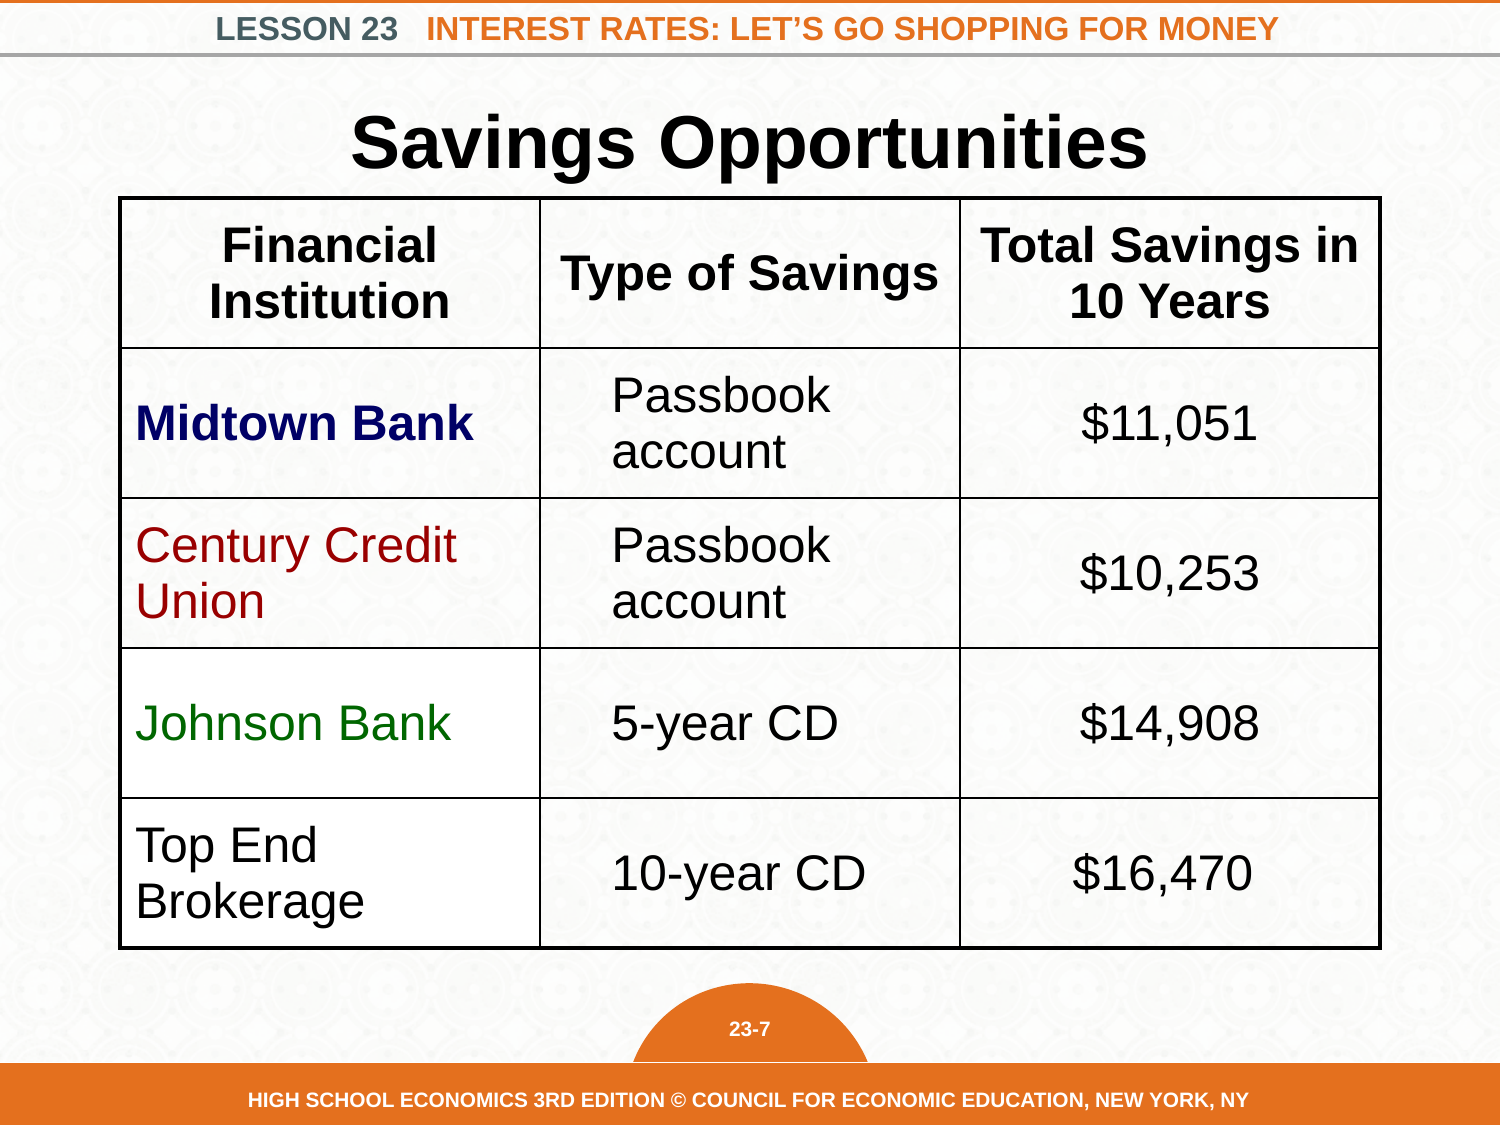

# Savings Opportunities
| Financial Institution | Type of Savings | Total Savings in 10 Years |
| --- | --- | --- |
| Midtown Bank | Passbook account | $11,051 |
| Century Credit Union | Passbook account | $10,253 |
| Johnson Bank | 5-year CD | $14,908 |
| Top End Brokerage | 10-year CD | $16,470 |